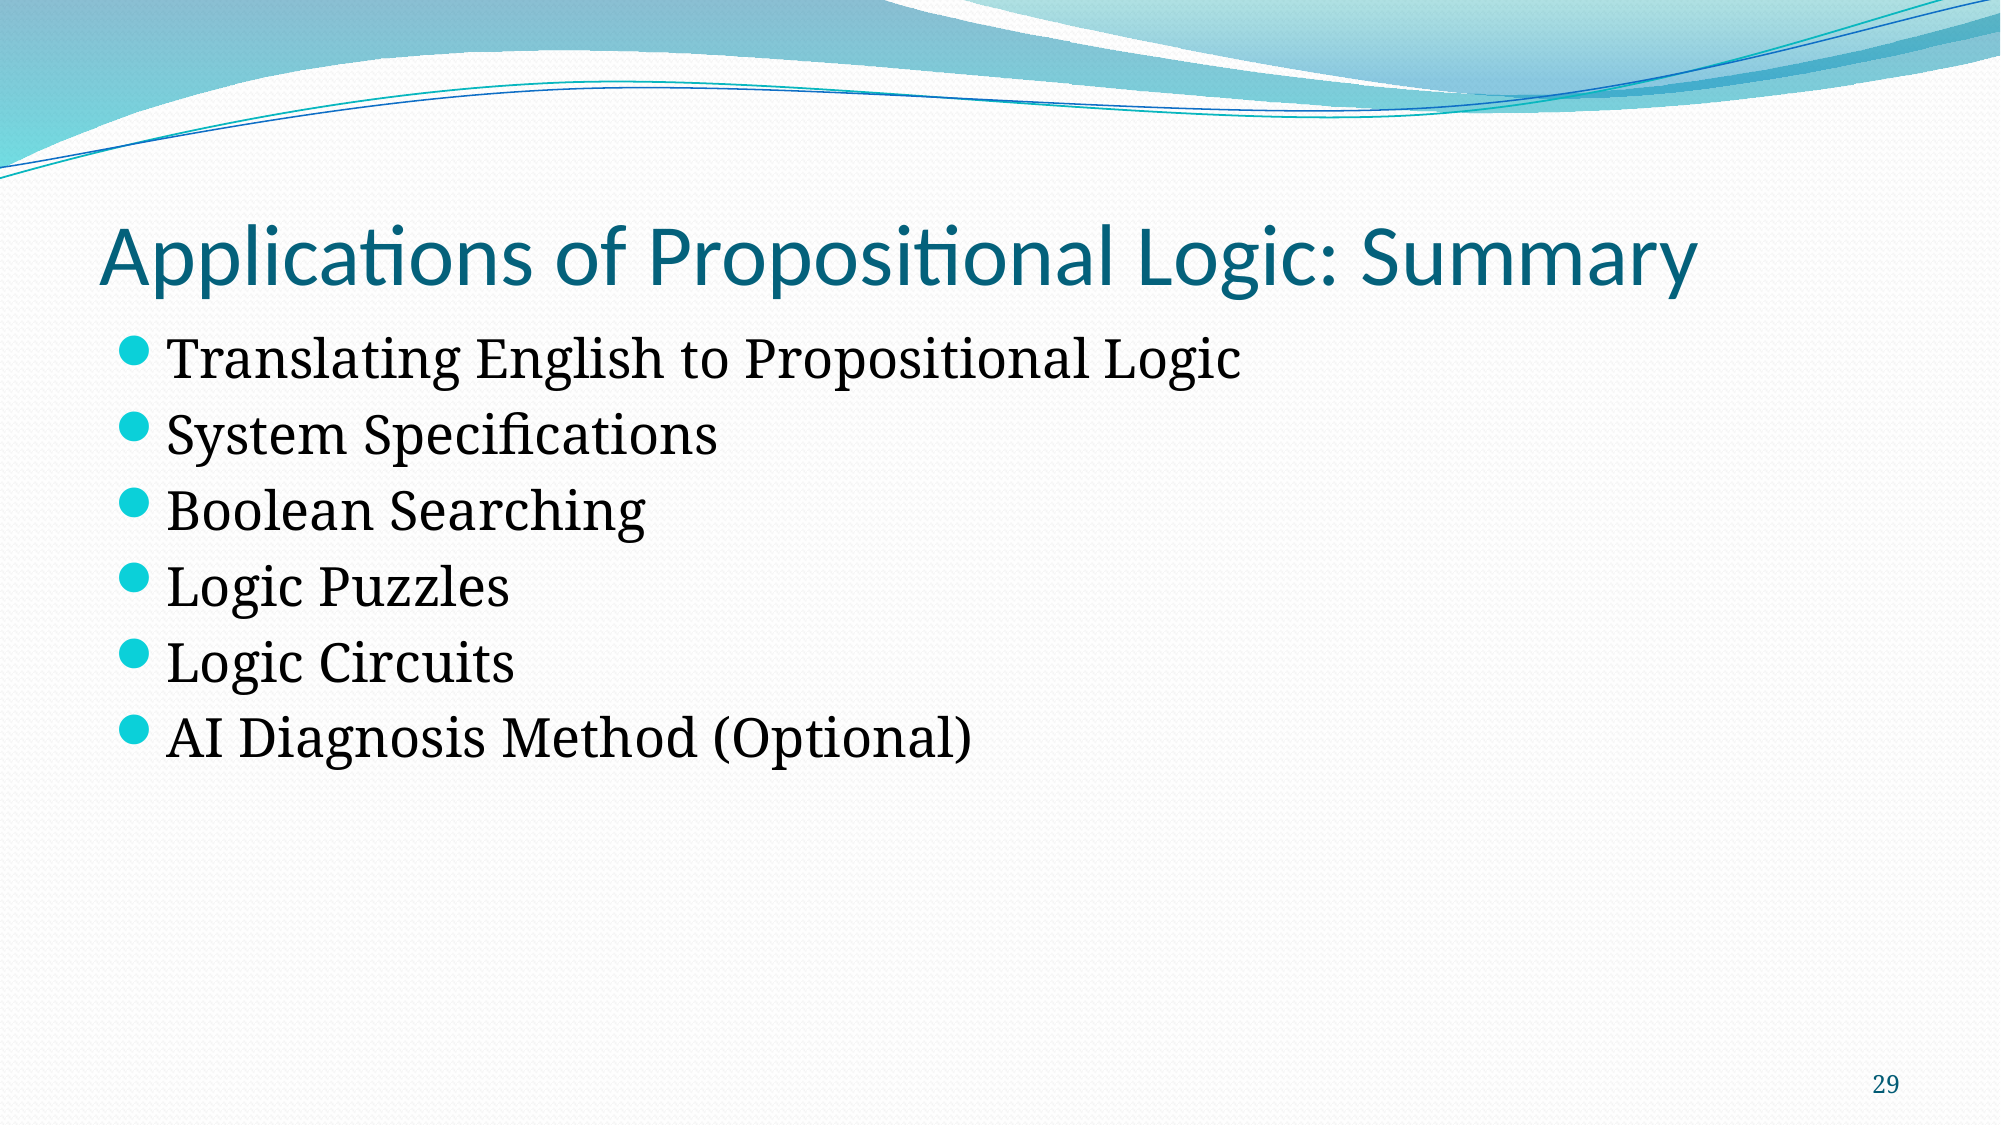

# Applications of Propositional Logic: Summary
Translating English to Propositional Logic
System Specifications
Boolean Searching
Logic Puzzles
Logic Circuits
AI Diagnosis Method (Optional)

29